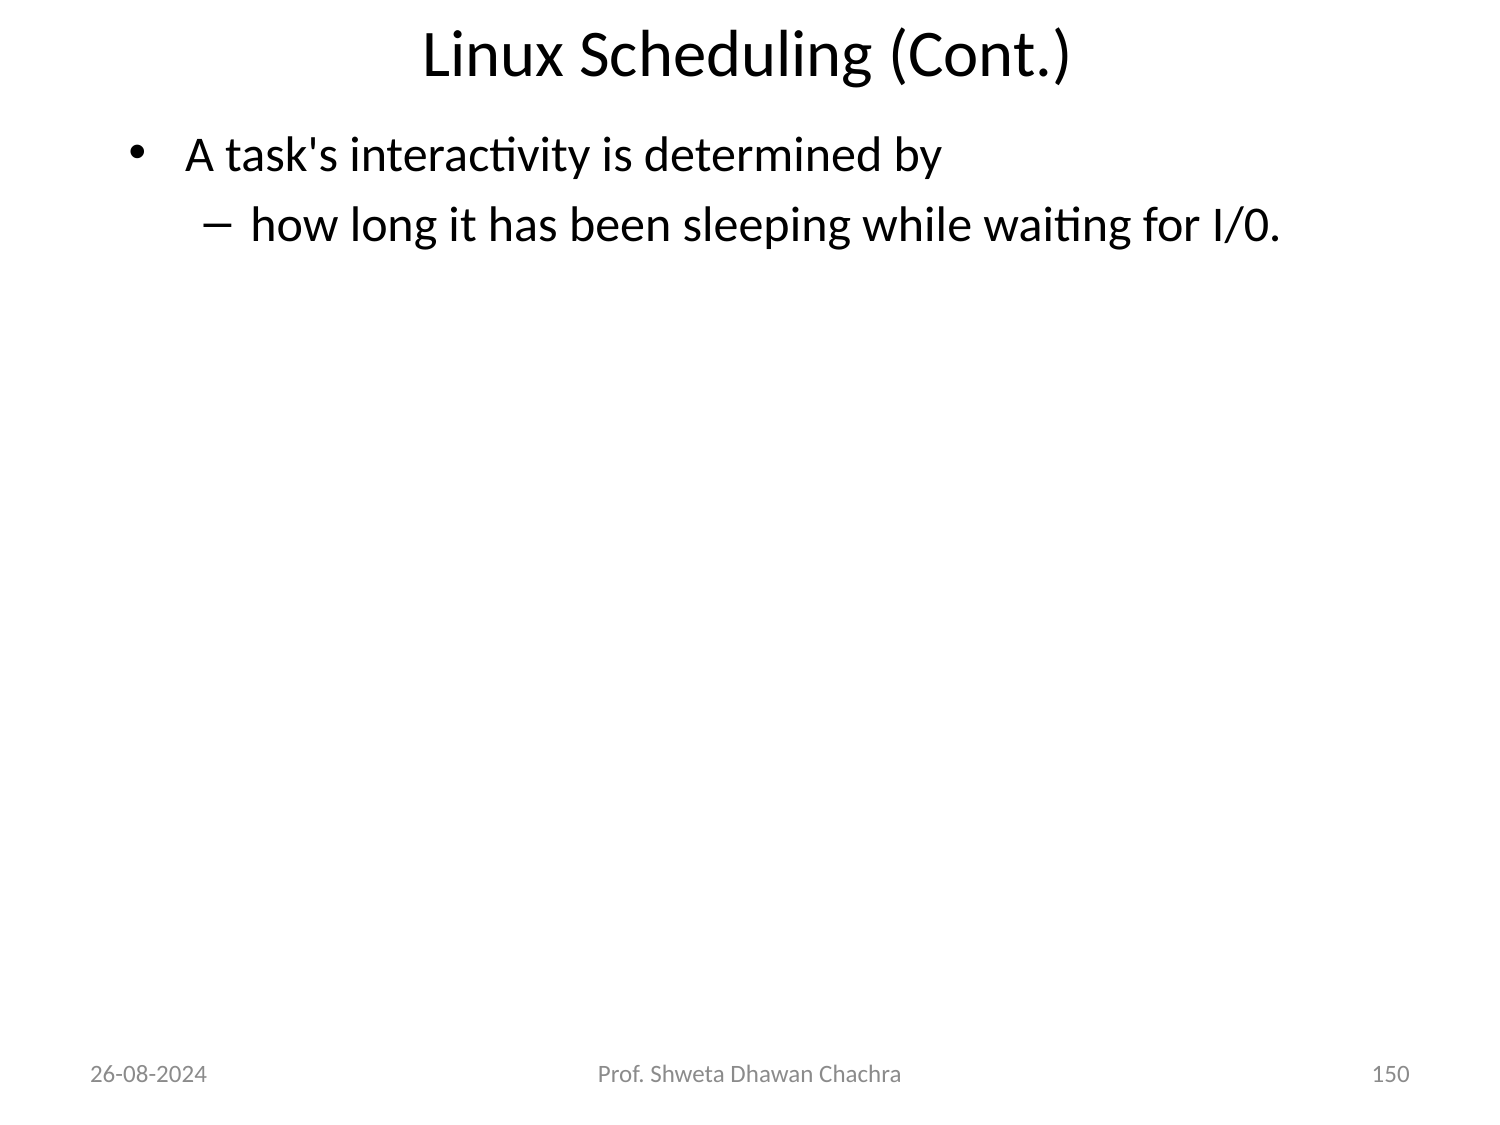

# Linux Scheduling (Cont.)
A task's interactivity is determined by
how long it has been sleeping while waiting for I/0.

26-08-2024
Prof. Shweta Dhawan Chachra
150